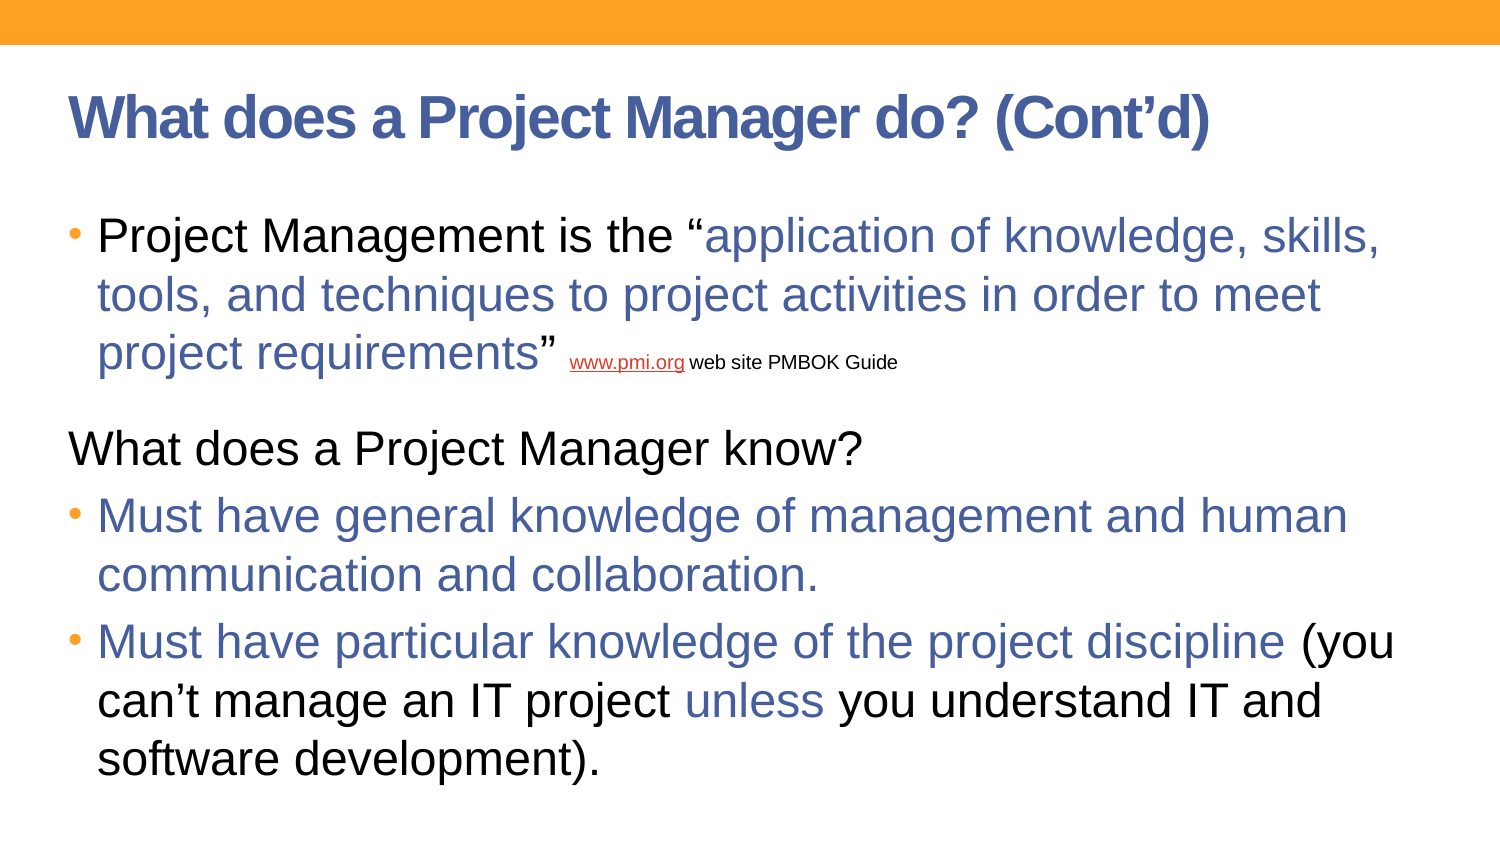

# What does a Project Manager do? (Cont’d)
Project Management is the “application of knowledge, skills, tools, and techniques to project activities in order to meet project requirements” www.pmi.org web site PMBOK Guide

What does a Project Manager know?
Must have general knowledge of management and human communication and collaboration.
Must have particular knowledge of the project discipline (you can’t manage an IT project unless you understand IT and software development).